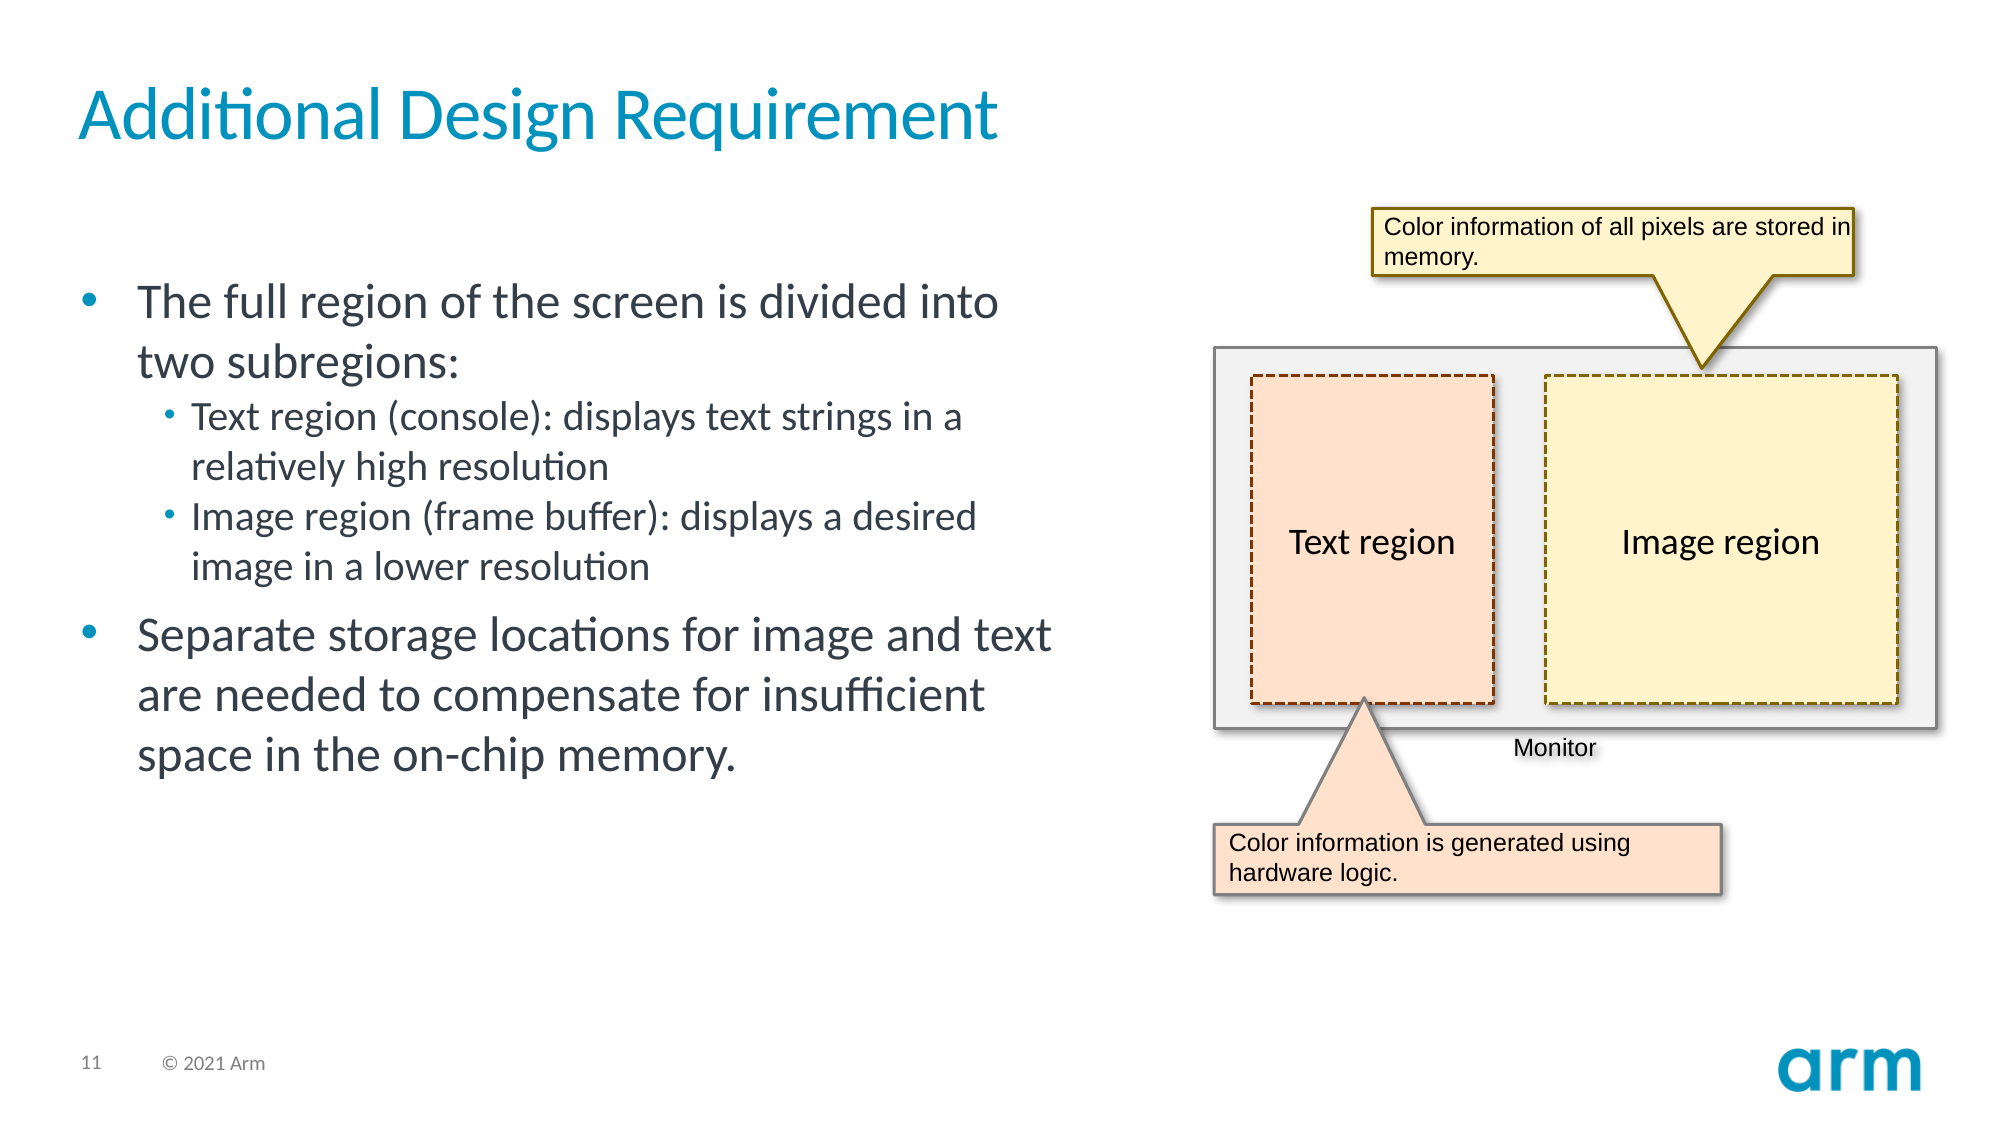

# Additional Design Requirement
Color information of all pixels are stored in memory.

The full region of the screen is divided into two subregions:
Text region (console): displays text strings in a relatively high resolution
Image region (frame buffer): displays a desired image in a lower resolution
Separate storage locations for image and text are needed to compensate for insufficient space in the on-chip memory.

Text region
Image region
Monitor
Color information is generated using hardware logic.